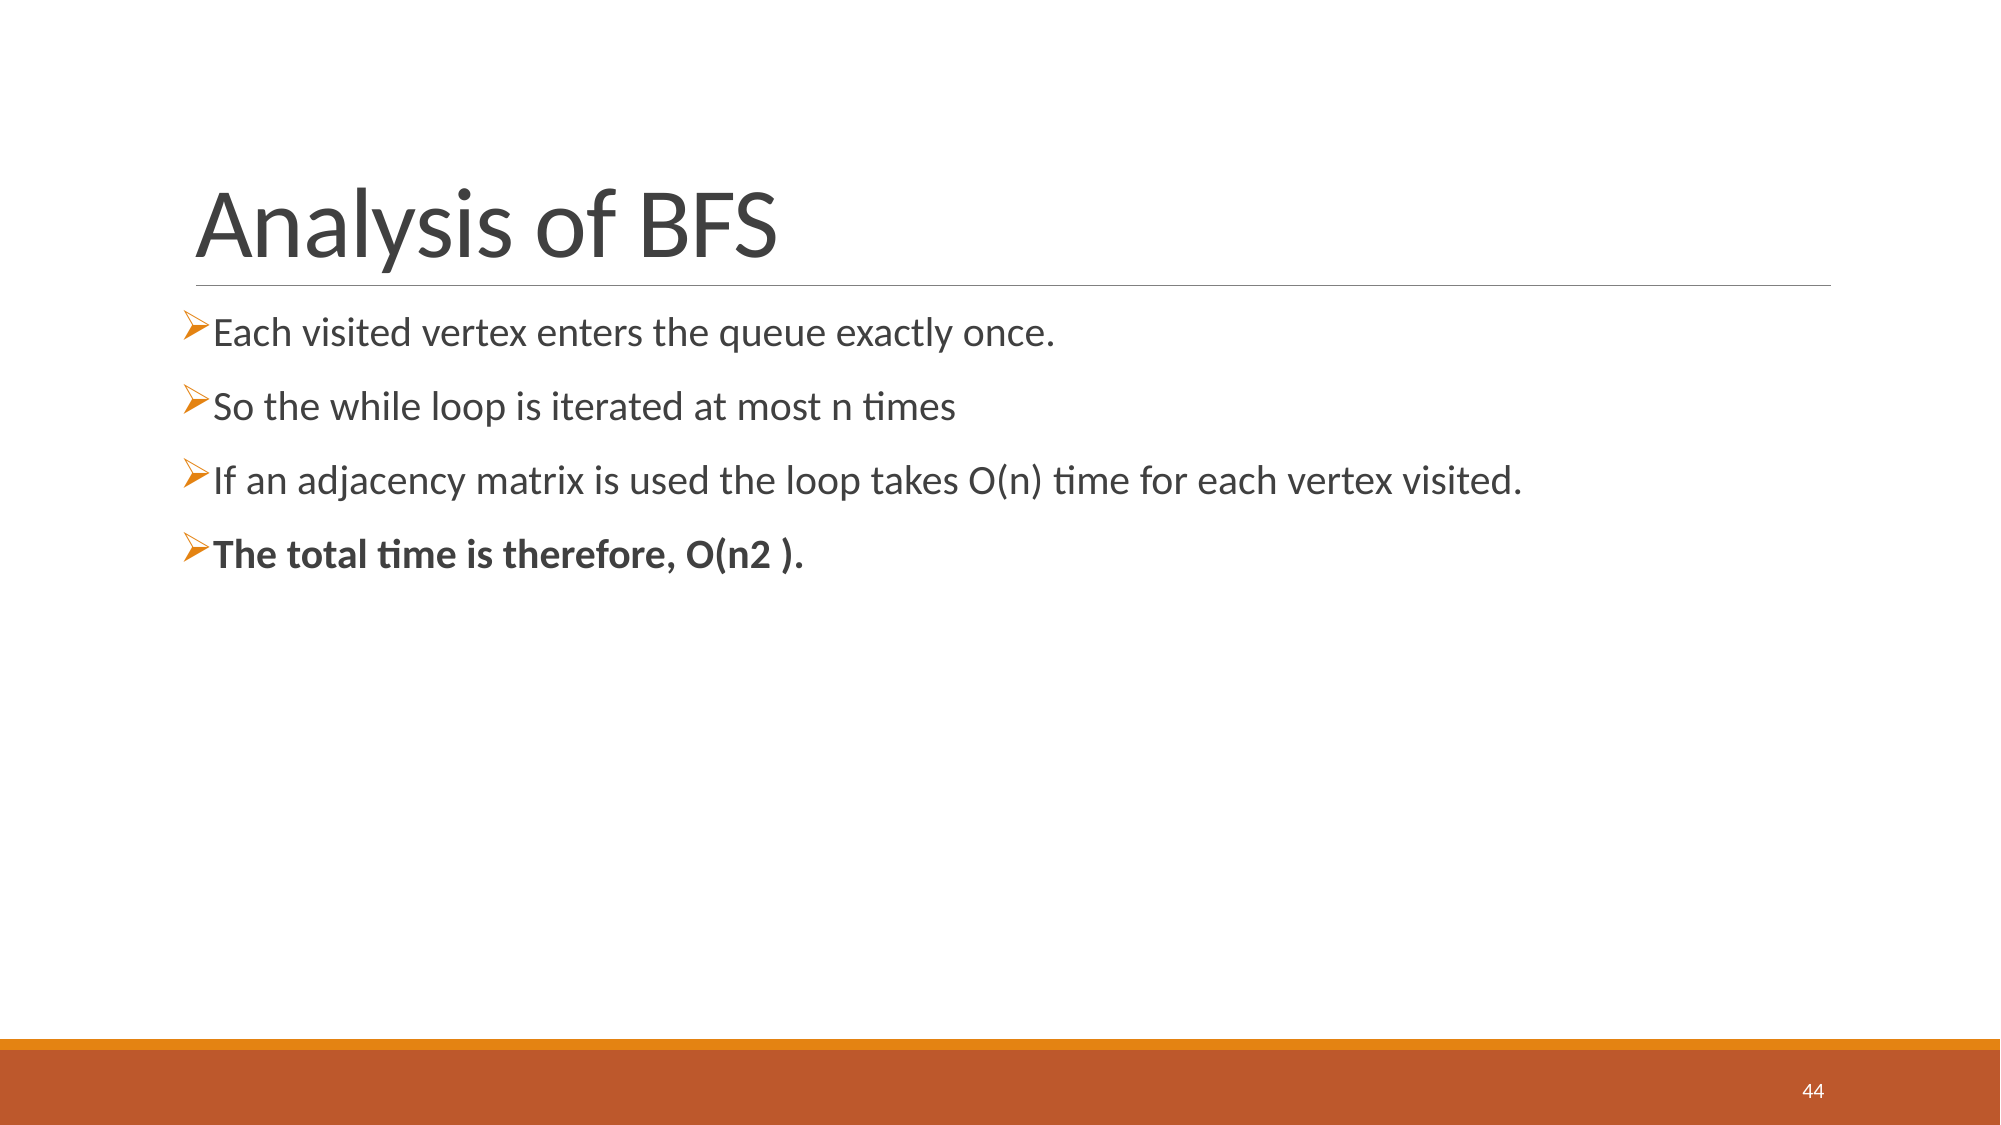

# Analysis of BFS
Each visited vertex enters the queue exactly once.
So the while loop is iterated at most n times
If an adjacency matrix is used the loop takes O(n) time for each vertex visited.
The total time is therefore, O(n2 ).
44